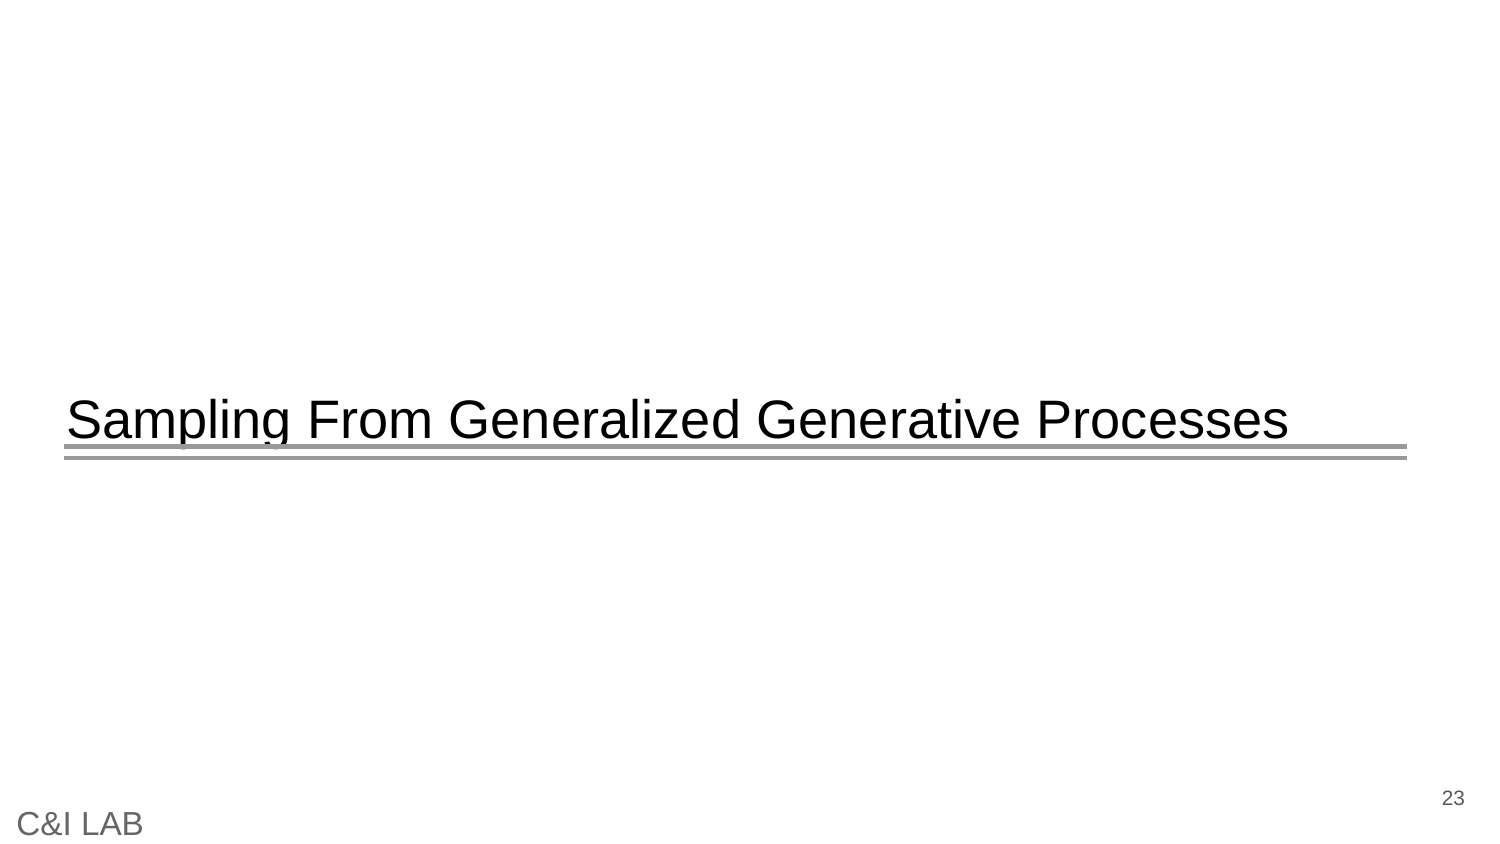

# Sampling From Generalized Generative Processes
23
C&I LAB